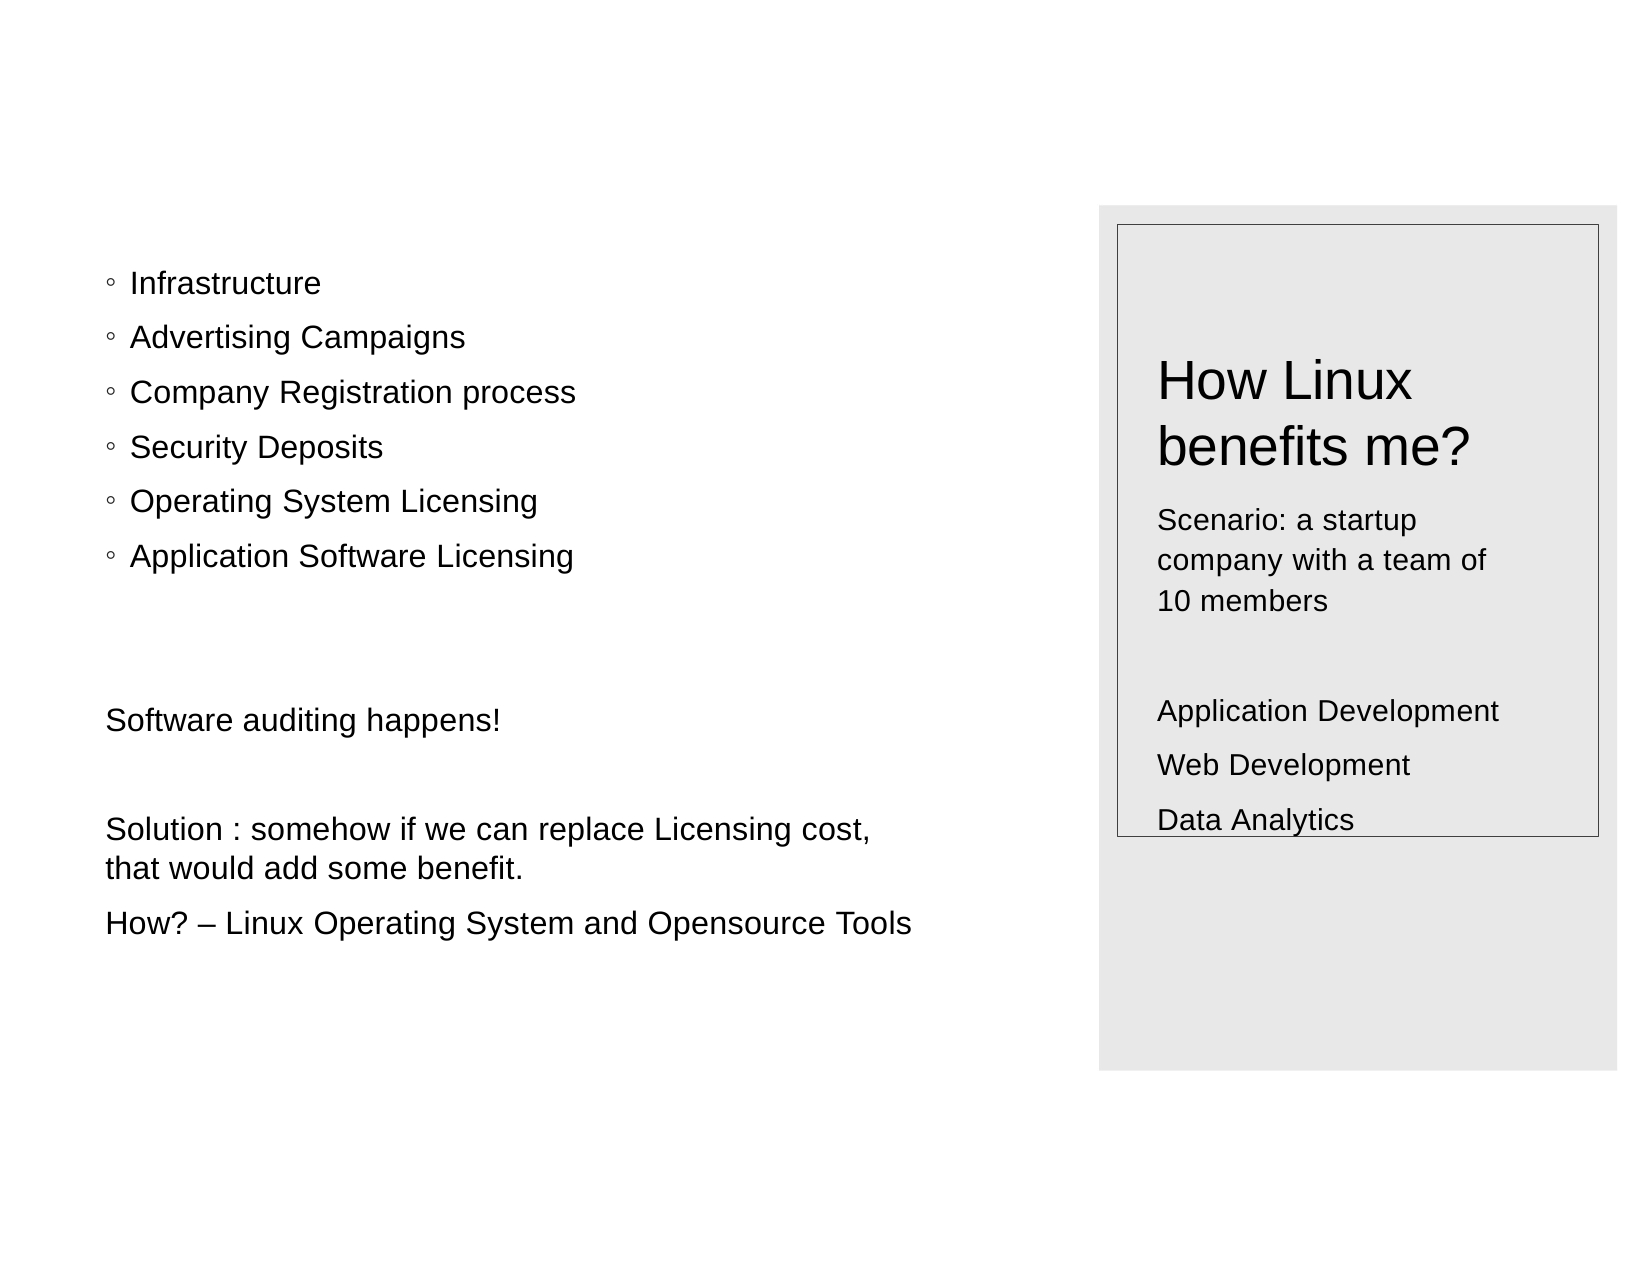

How Linux  benefits me?
Scenario: a startup  company with a team of  10 members

Application Development  Web Development
Data Analytics
Infrastructure
Advertising Campaigns
Company Registration process
Security Deposits
Operating System Licensing
Application Software Licensing
Software auditing happens!
Solution : somehow if we can replace Licensing cost,  that would add some benefit.
How? – Linux Operating System and Opensource Tools